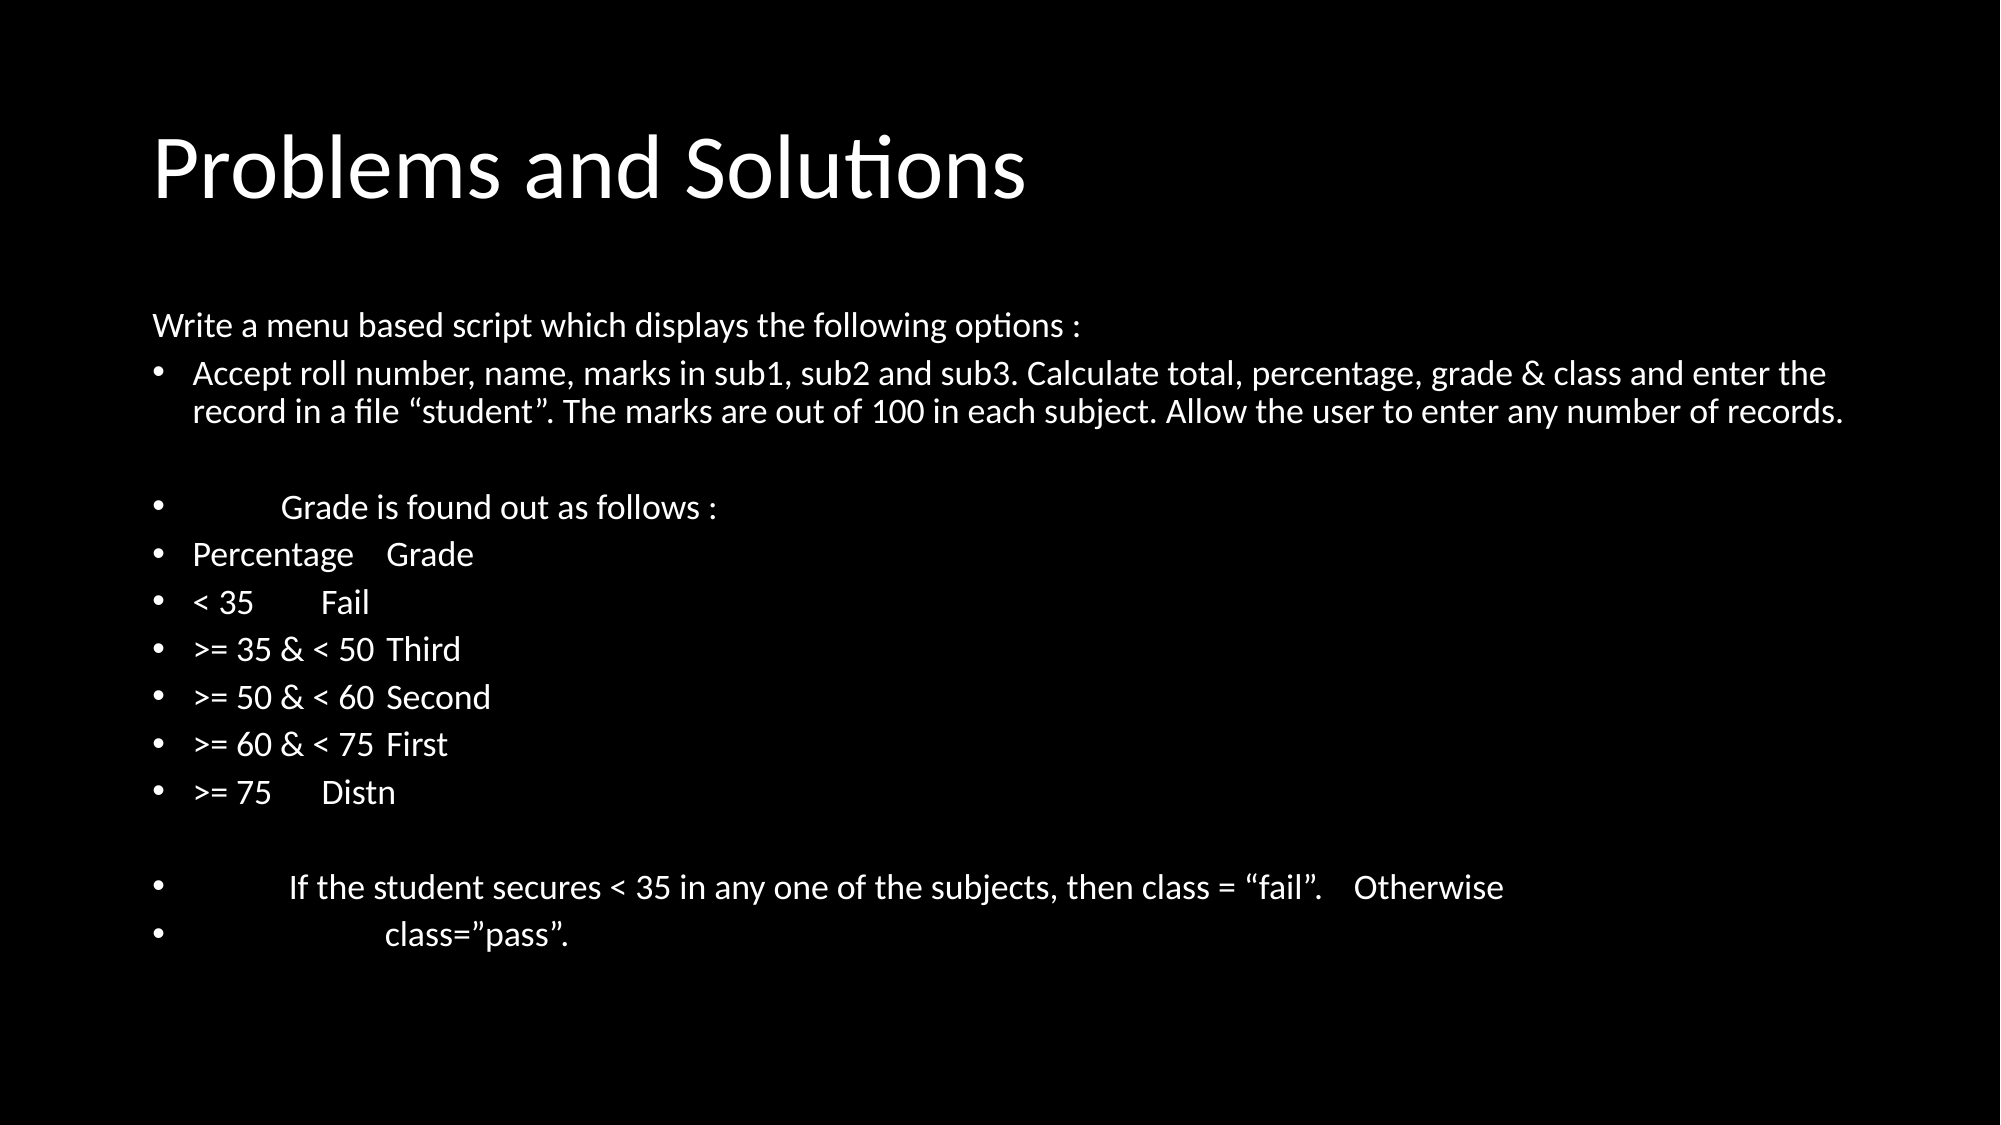

# Problems and Solutions
Write a menu based script which displays the following options :
Accept roll number, name, marks in sub1, sub2 and sub3. Calculate total, percentage, grade & class and enter the record in a file “student”. The marks are out of 100 in each subject. Allow the user to enter any number of records.

	           Grade is found out as follows :
		Percentage 		Grade
		< 35			        Fail
		>= 35 & < 50		Third
		>= 50 & < 60		Second
		>= 60 & < 75		First
		>= 75 			Distn

	            If the student secures < 35 in any one of the subjects, then class = “fail”. 	Otherwise
                        class=”pass”.